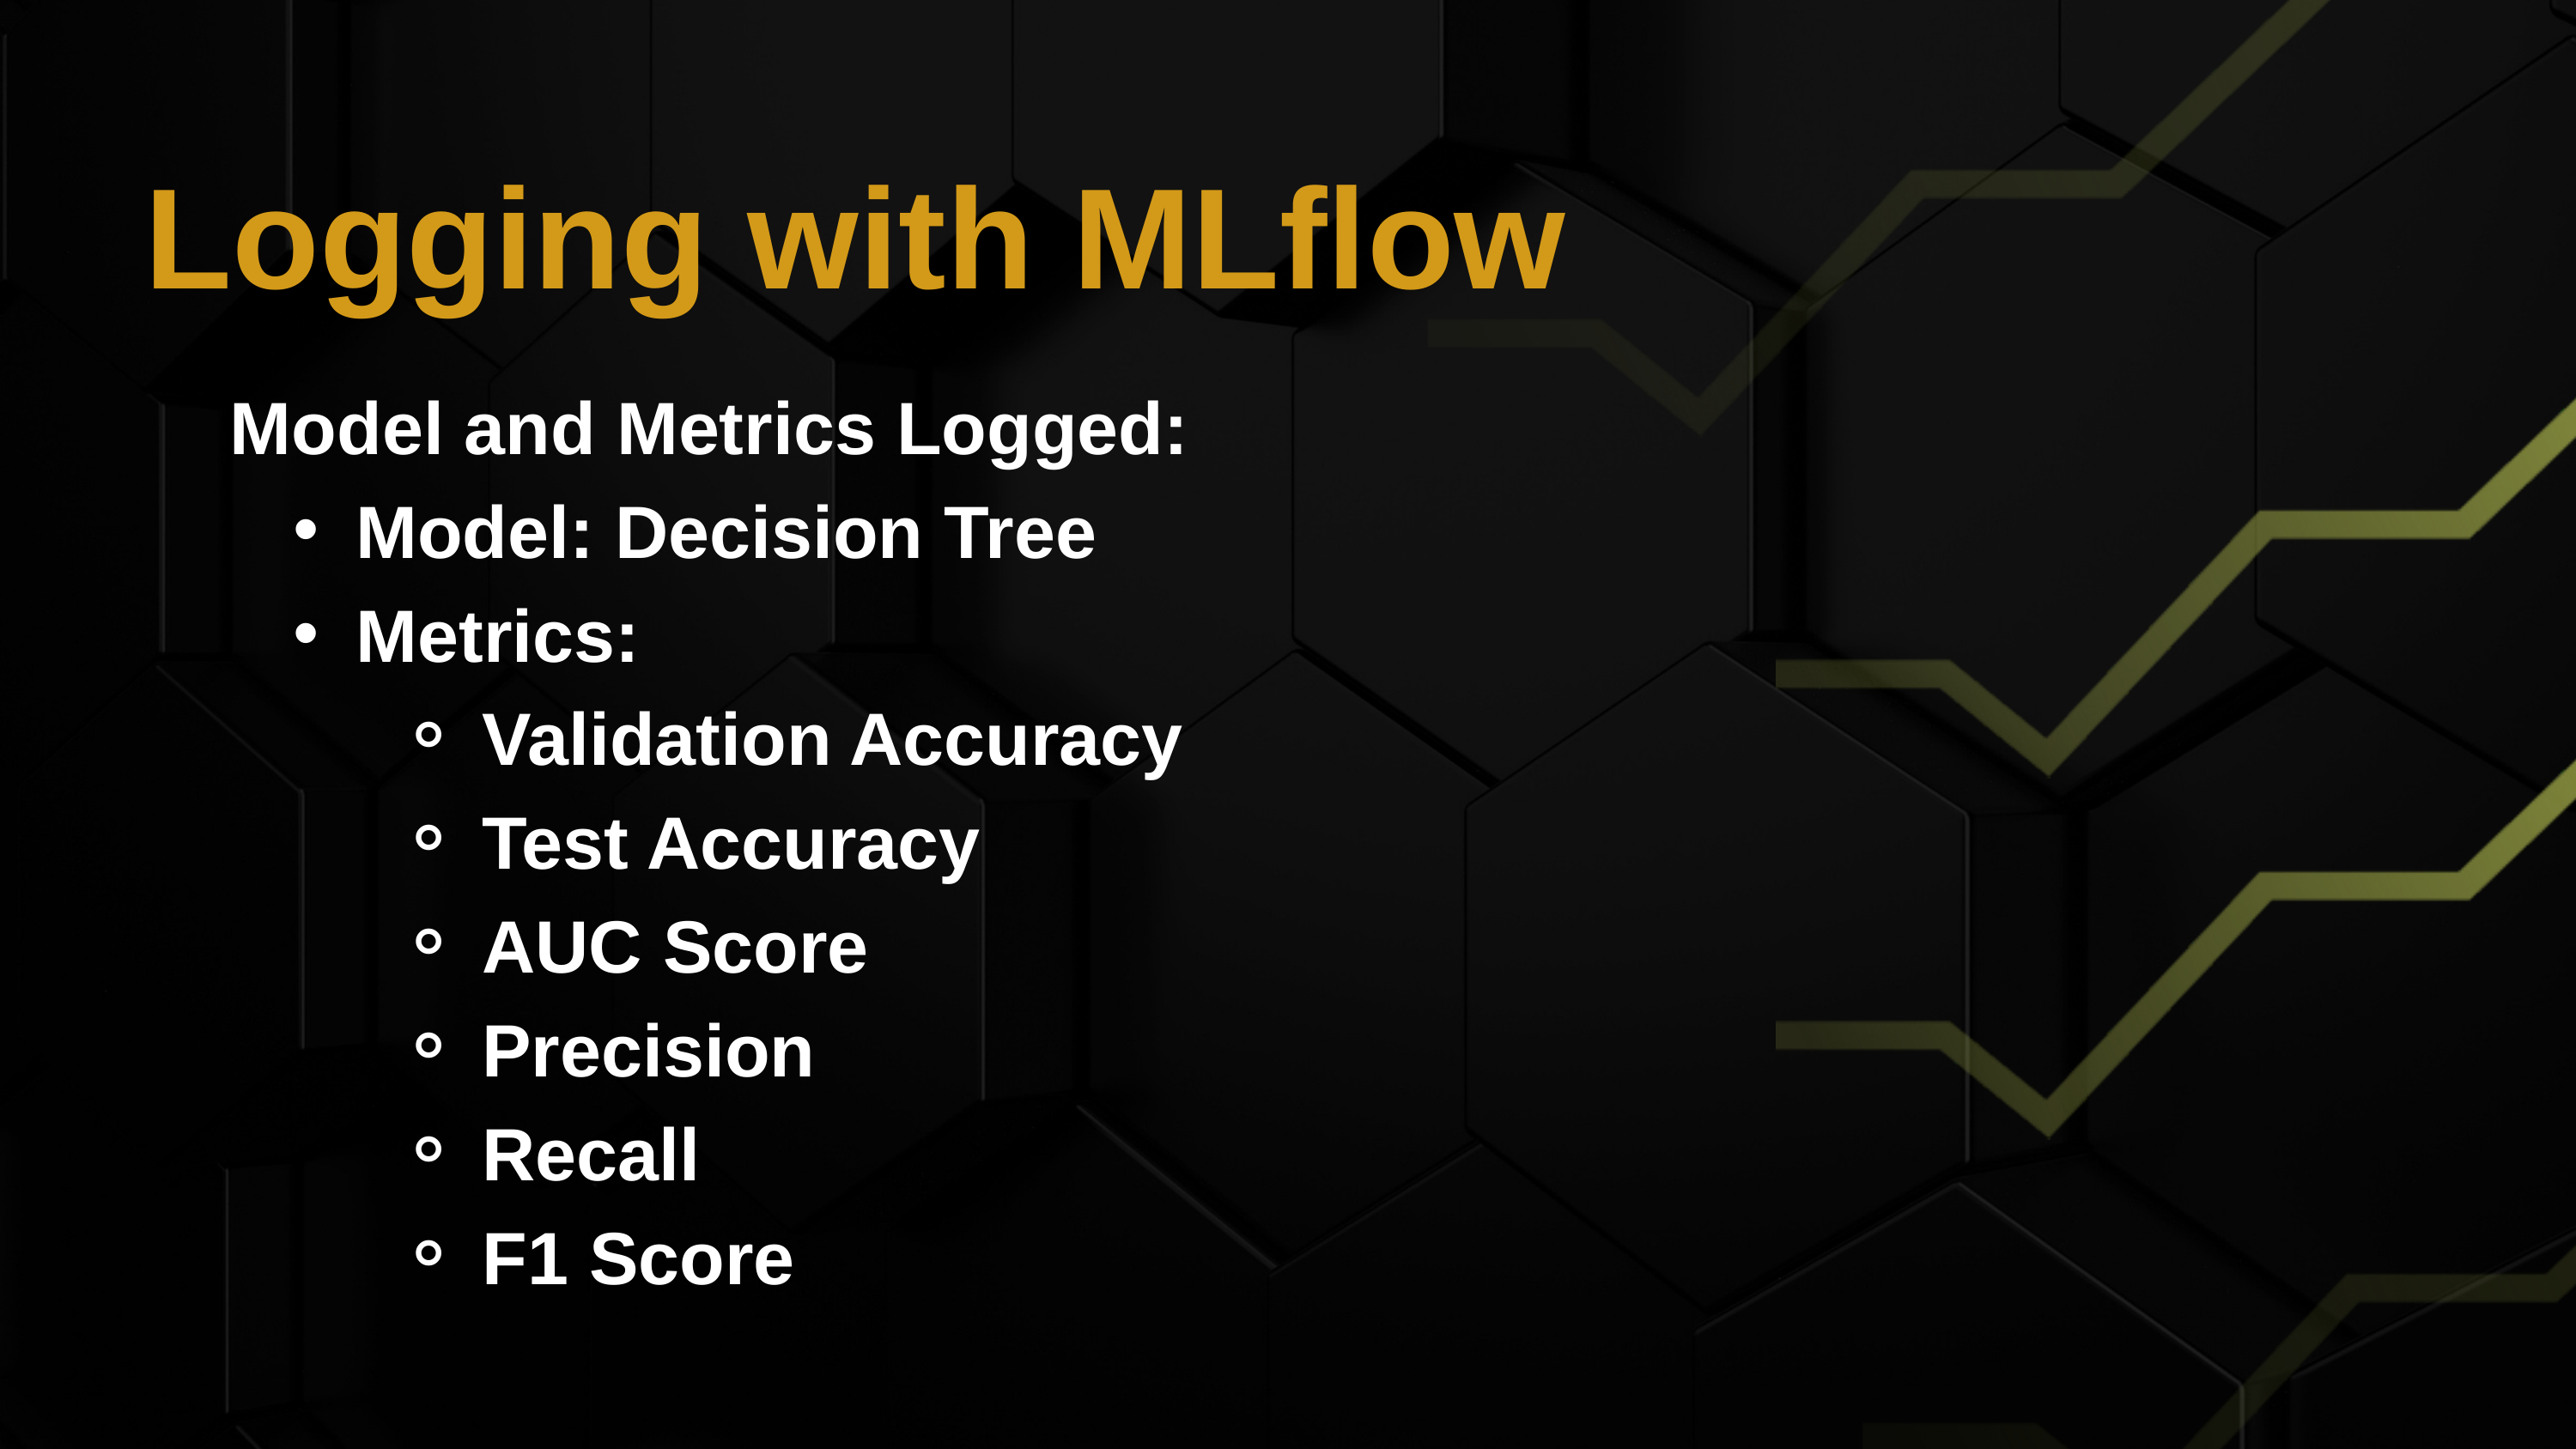

Logging with MLflow

Model and Metrics Logged:
Model: Decision Tree
Metrics:
Validation Accuracy
Test Accuracy
AUC Score
Precision
Recall
F1 Score